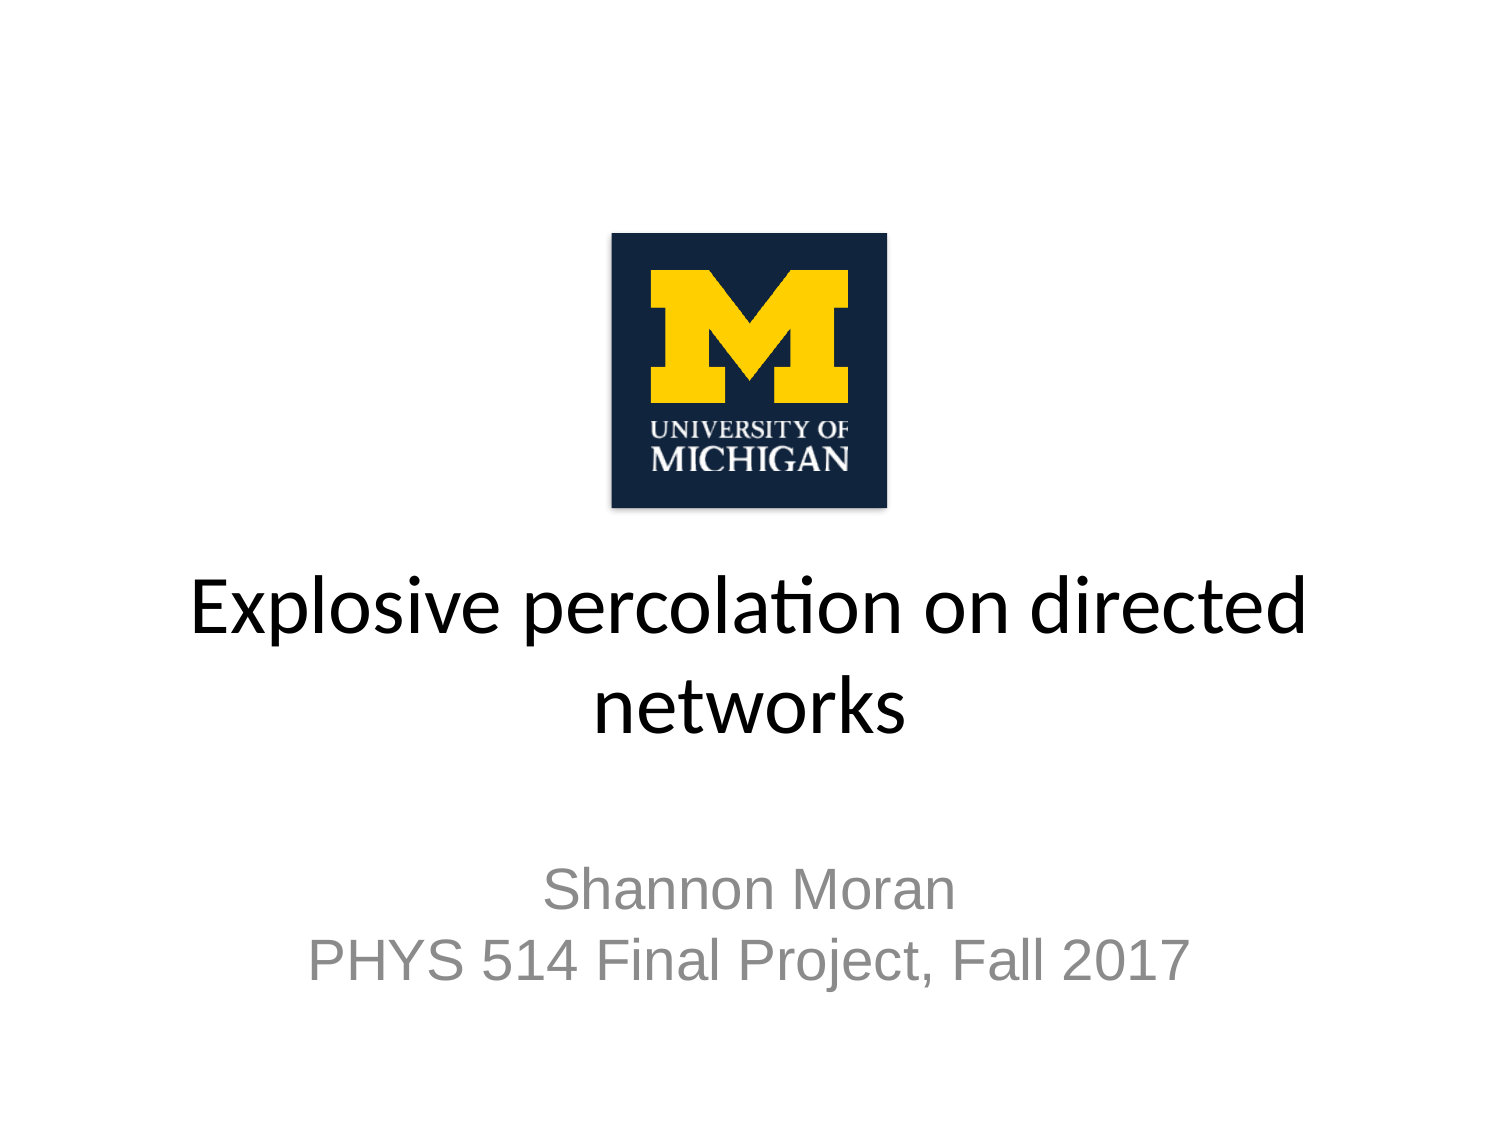

# Explosive percolation on directed networks
Shannon Moran
PHYS 514 Final Project, Fall 2017